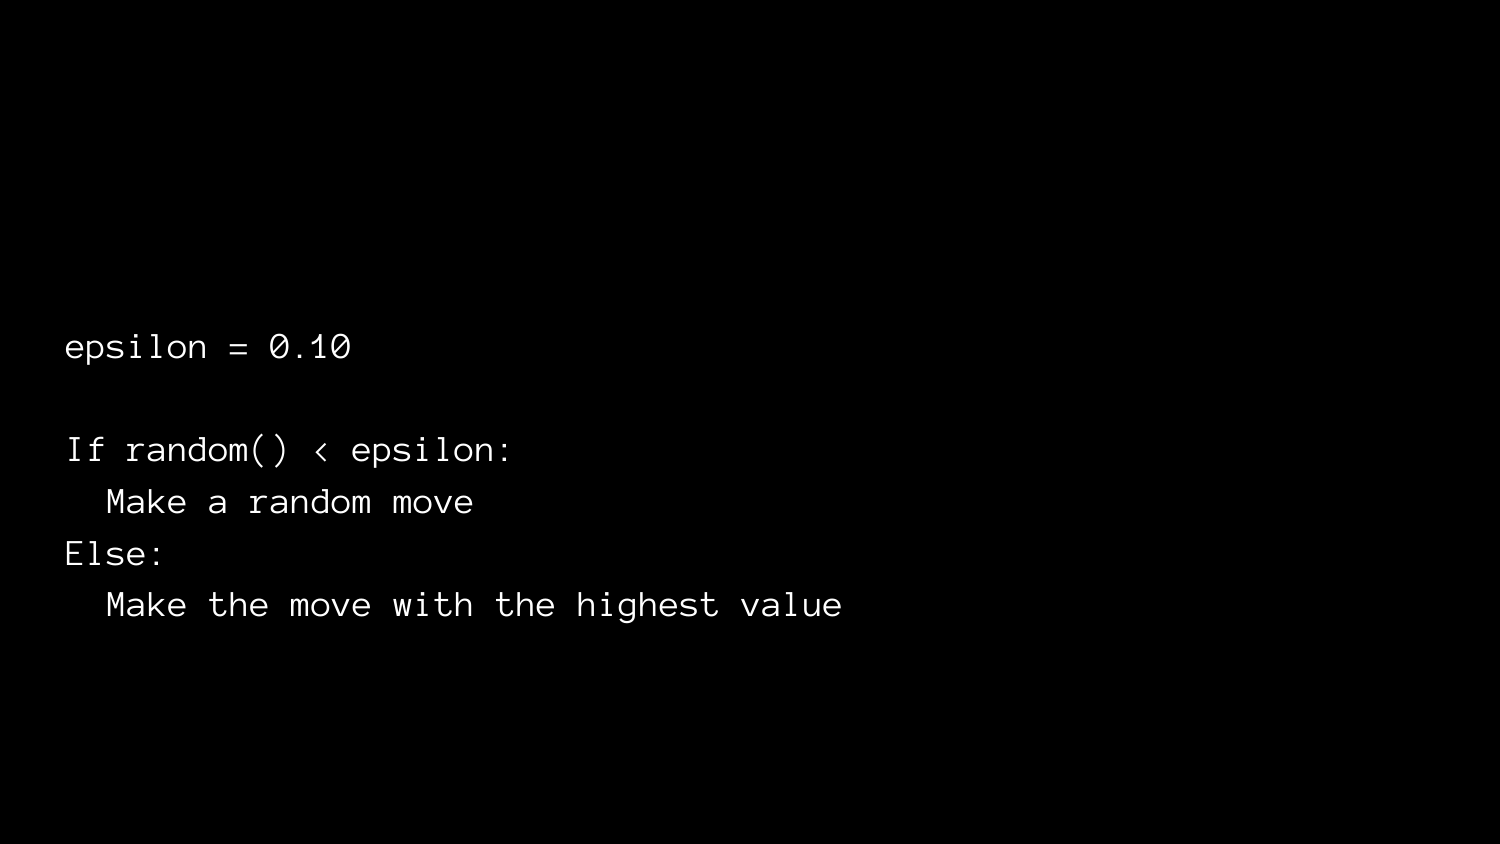

epsilon = 0.10

If random() < epsilon:
  Make a random move
Else:
  Make the move with the highest value